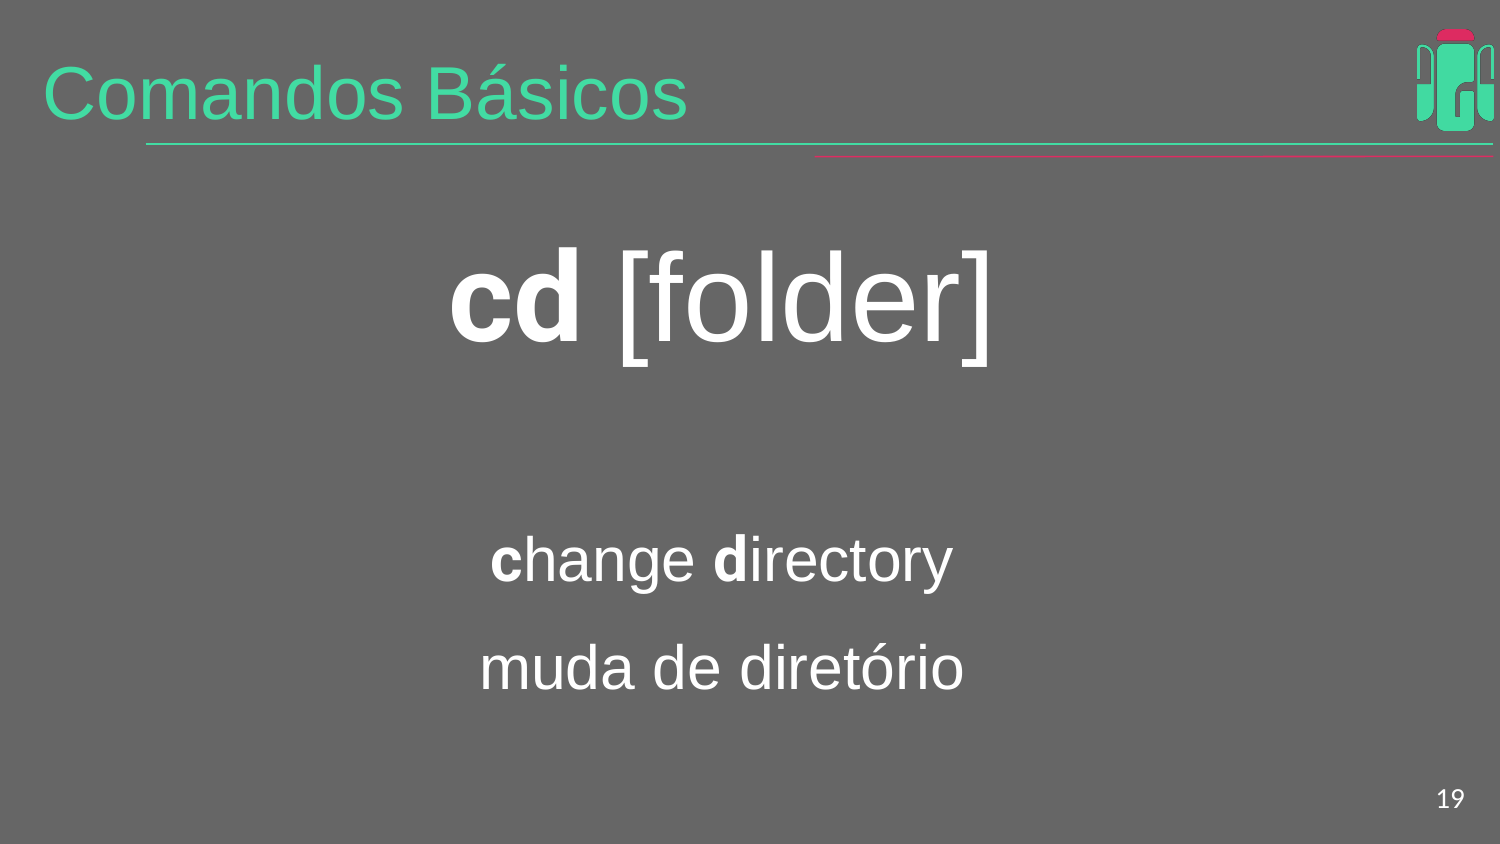

# Comandos Básicos
cd [folder]

change directory
muda de diretório
19